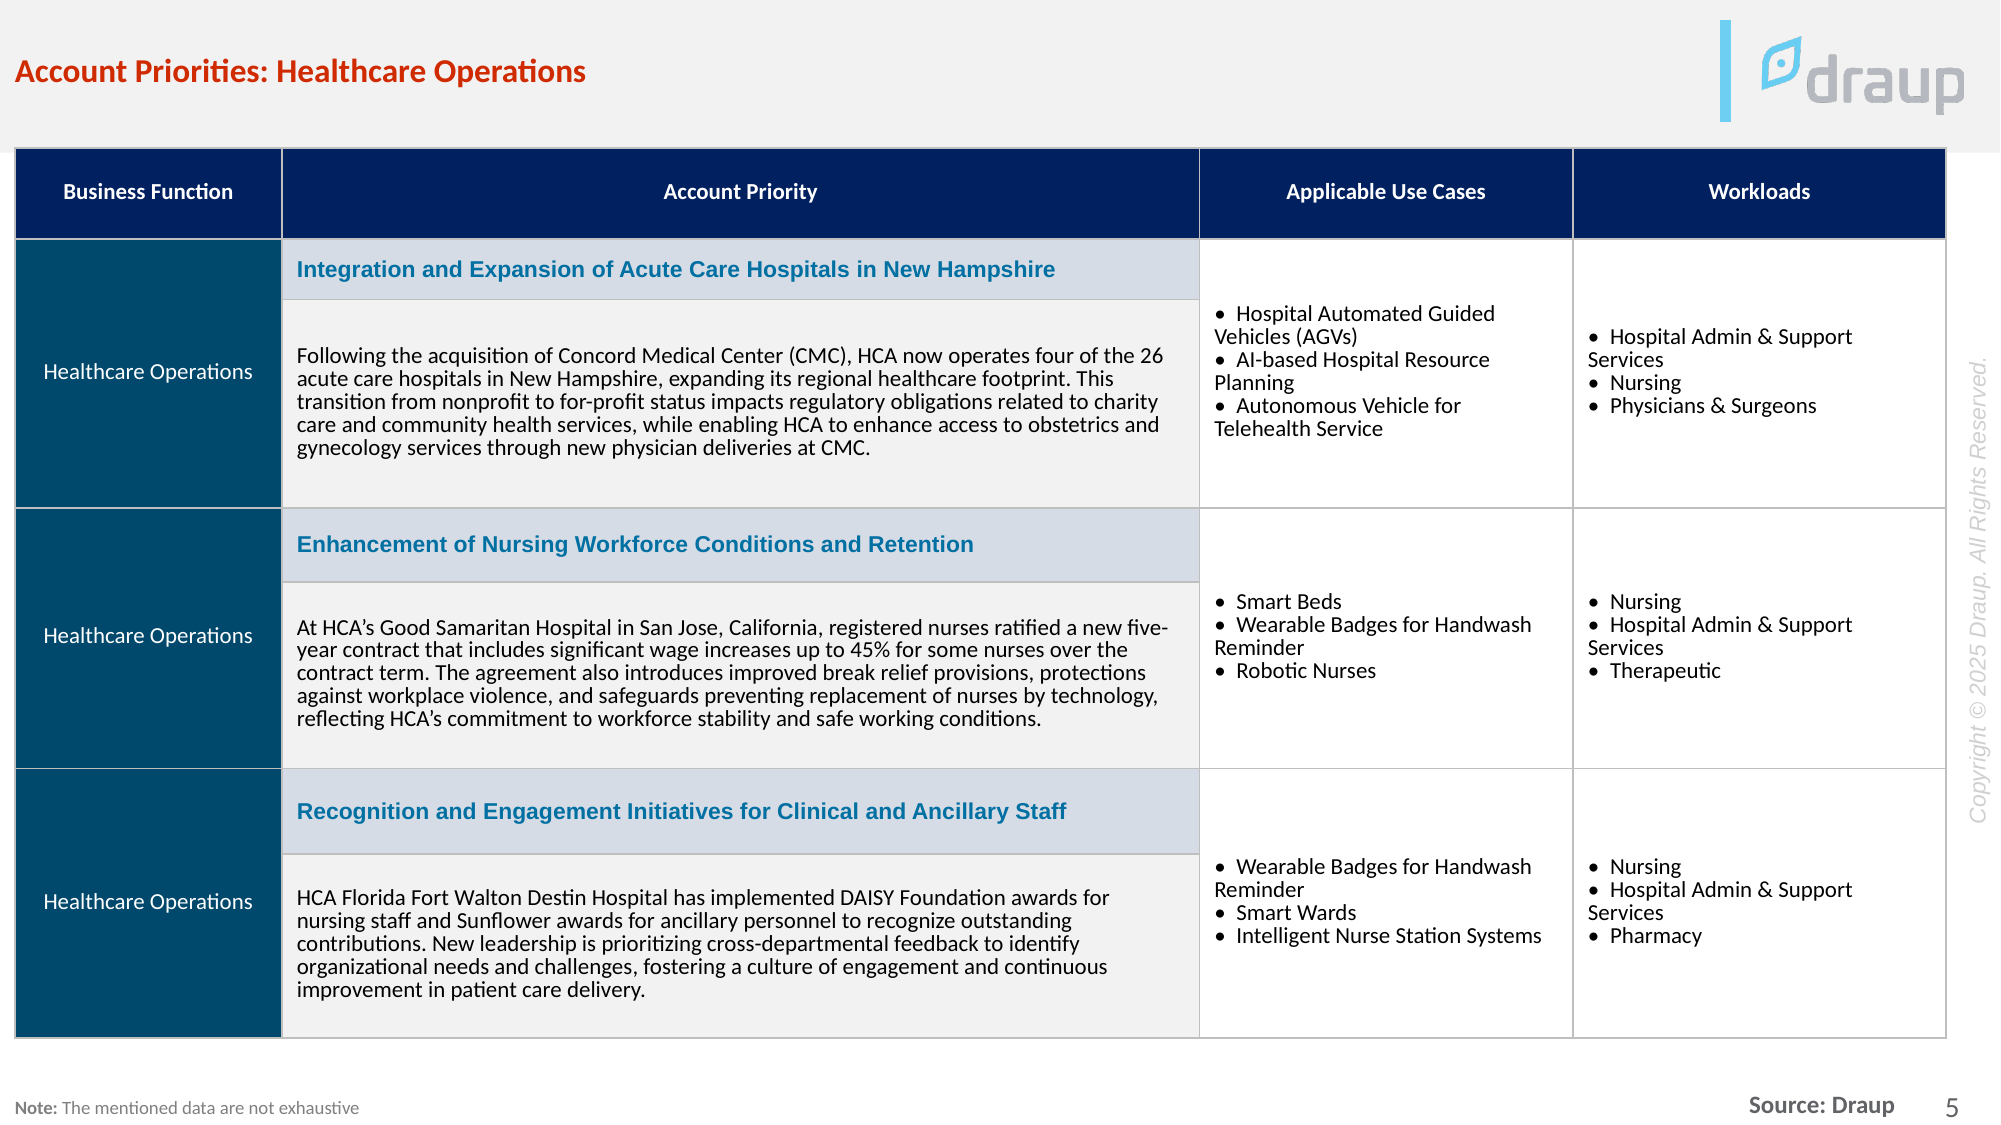

Account Priorities: Healthcare Operations
| Business Function | Account Priority | Applicable Use Cases | Workloads |
| --- | --- | --- | --- |
| Healthcare Operations | Integration and Expansion of Acute Care Hospitals in New Hampshire | • Hospital Automated Guided Vehicles (AGVs) • AI-based Hospital Resource Planning • Autonomous Vehicle for Telehealth Service | • Hospital Admin & Support Services • Nursing • Physicians & Surgeons |
|  | Following the acquisition of Concord Medical Center (CMC), HCA now operates four of the 26 acute care hospitals in New Hampshire, expanding its regional healthcare footprint. This transition from nonprofit to for-profit status impacts regulatory obligations related to charity care and community health services, while enabling HCA to enhance access to obstetrics and gynecology services through new physician deliveries at CMC. |  |  |
| Healthcare Operations | Enhancement of Nursing Workforce Conditions and Retention | • Smart Beds • Wearable Badges for Handwash Reminder • Robotic Nurses | • Nursing • Hospital Admin & Support Services • Therapeutic |
|  | At HCA’s Good Samaritan Hospital in San Jose, California, registered nurses ratified a new five-year contract that includes significant wage increases up to 45% for some nurses over the contract term. The agreement also introduces improved break relief provisions, protections against workplace violence, and safeguards preventing replacement of nurses by technology, reflecting HCA’s commitment to workforce stability and safe working conditions. |  |  |
| Healthcare Operations | Recognition and Engagement Initiatives for Clinical and Ancillary Staff | • Wearable Badges for Handwash Reminder • Smart Wards • Intelligent Nurse Station Systems | • Nursing • Hospital Admin & Support Services • Pharmacy |
|  | HCA Florida Fort Walton Destin Hospital has implemented DAISY Foundation awards for nursing staff and Sunflower awards for ancillary personnel to recognize outstanding contributions. New leadership is prioritizing cross-departmental feedback to identify organizational needs and challenges, fostering a culture of engagement and continuous improvement in patient care delivery. |  |  |
Note: The mentioned data are not exhaustive